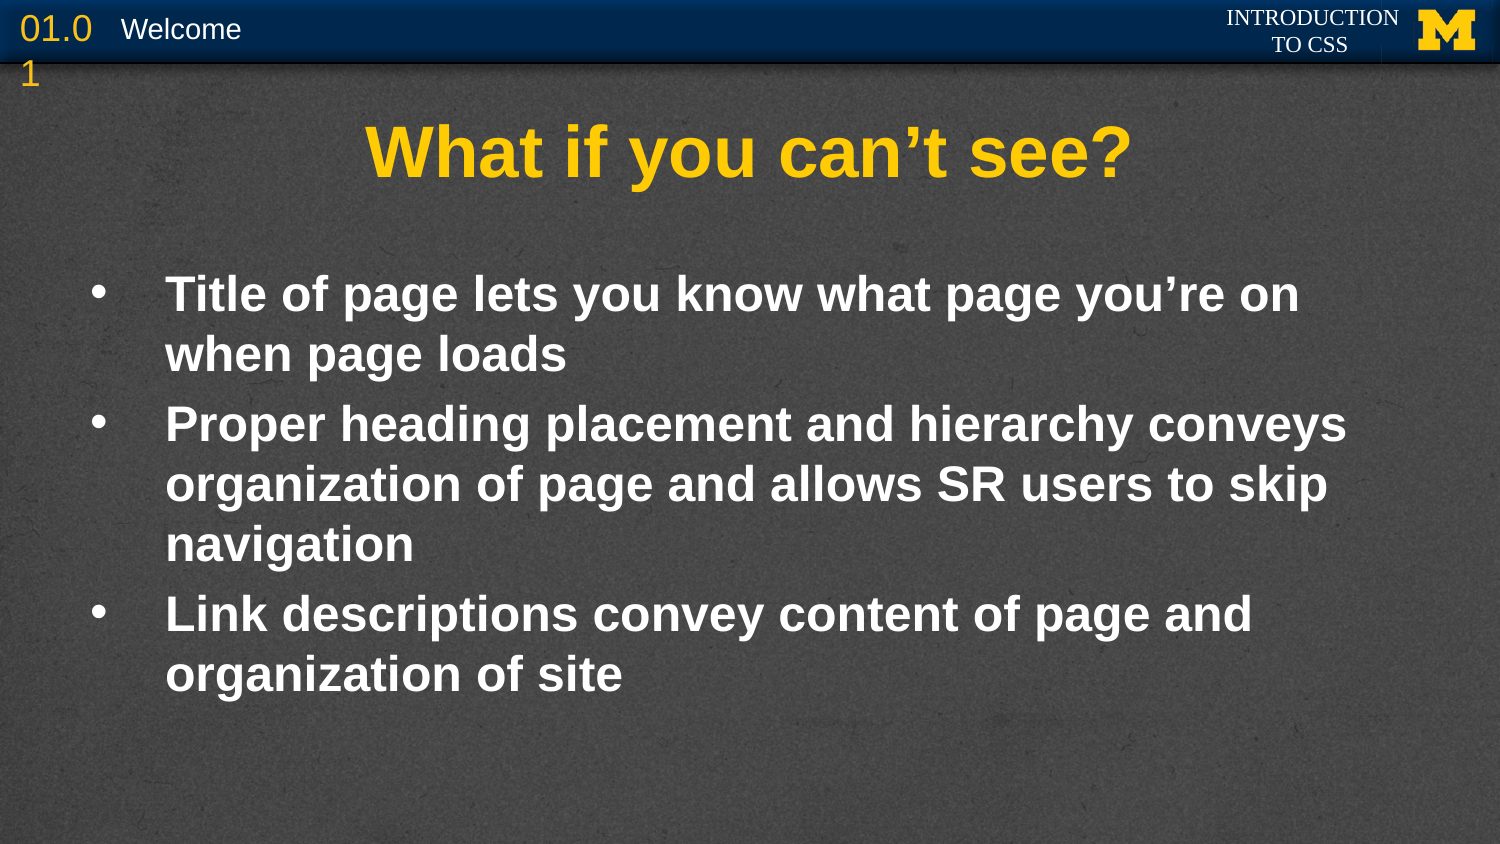

# What if you can’t see?
Title of page lets you know what page you’re on when page loads
Proper heading placement and hierarchy conveys organization of page and allows SR users to skip navigation
Link descriptions convey content of page and organization of site